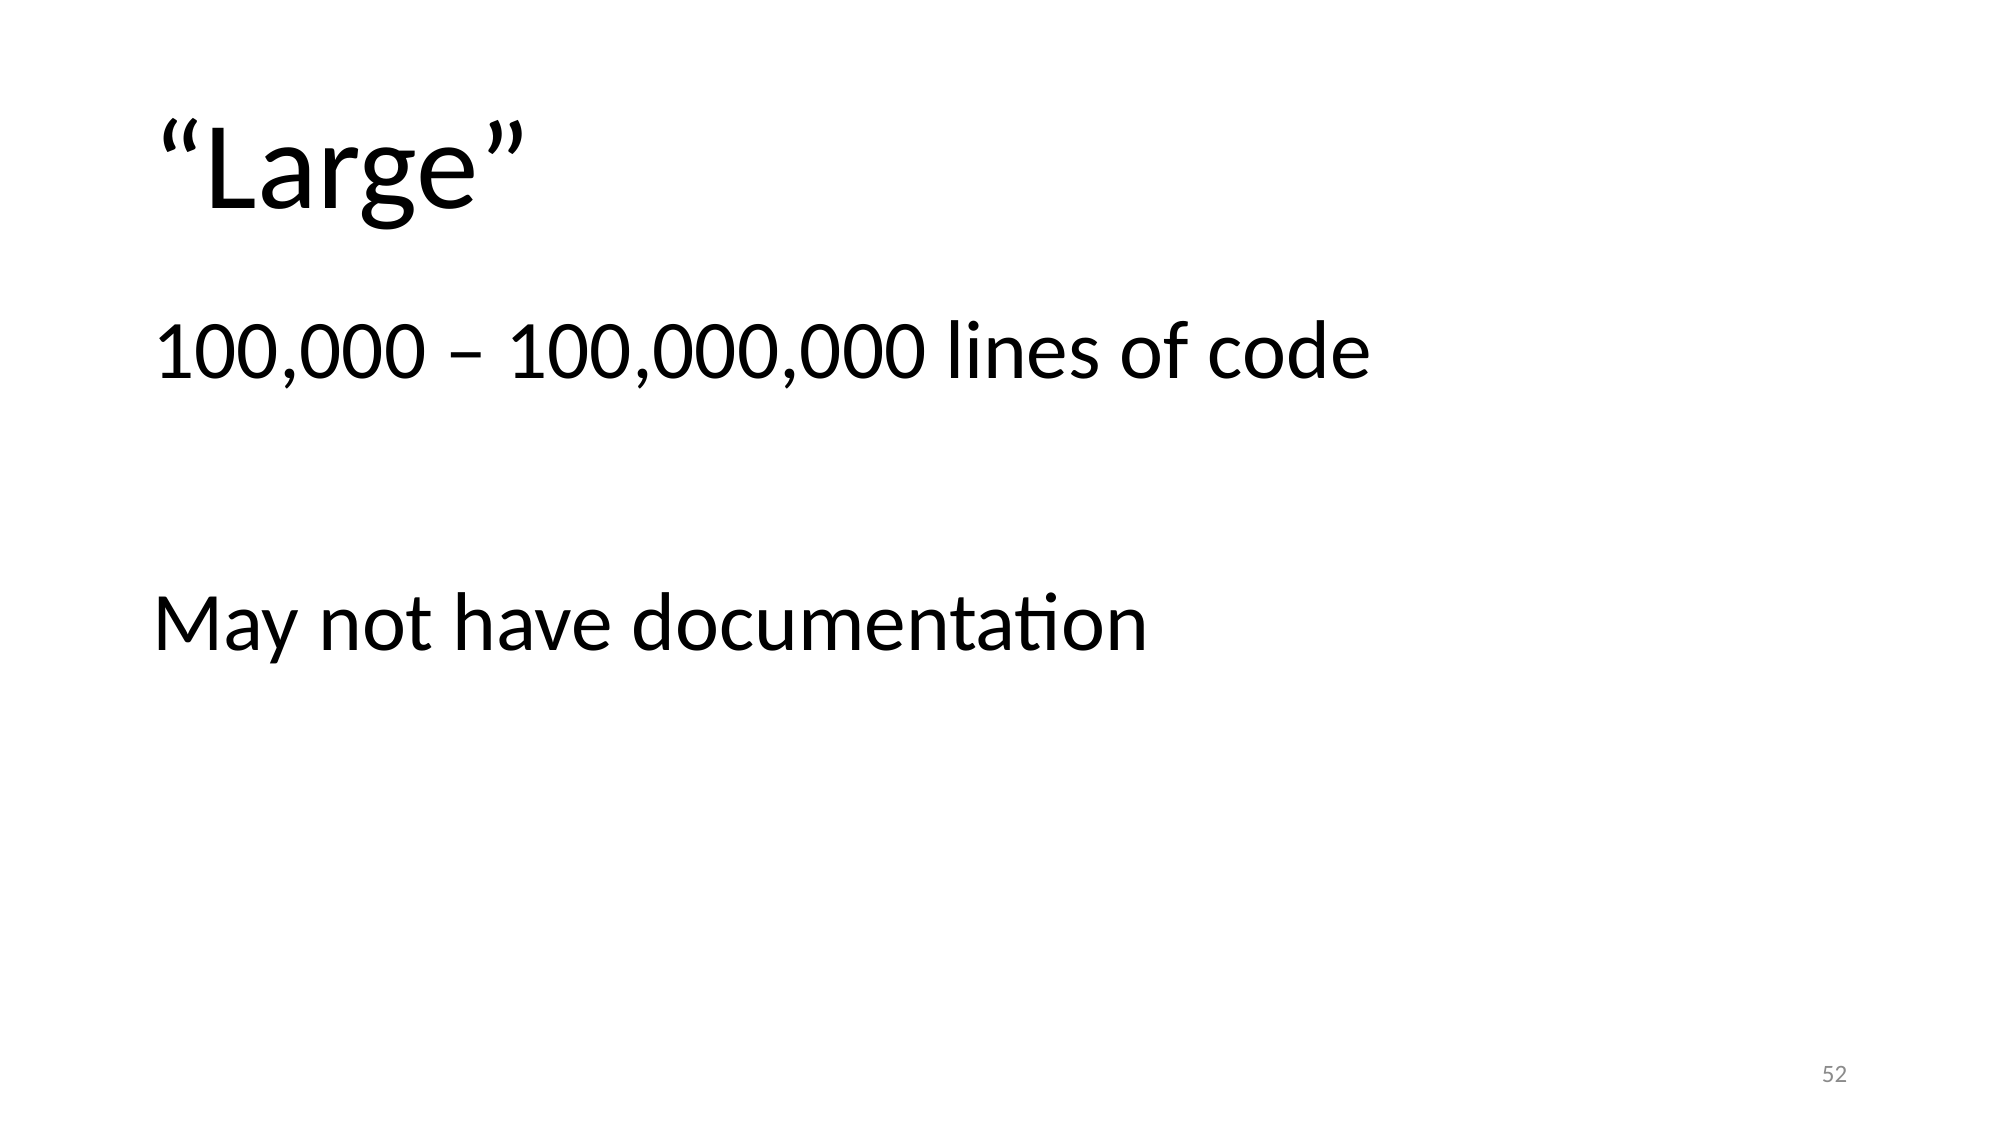

# “Large”
100,000 – 100,000,000 lines of code

May not have documentation
52